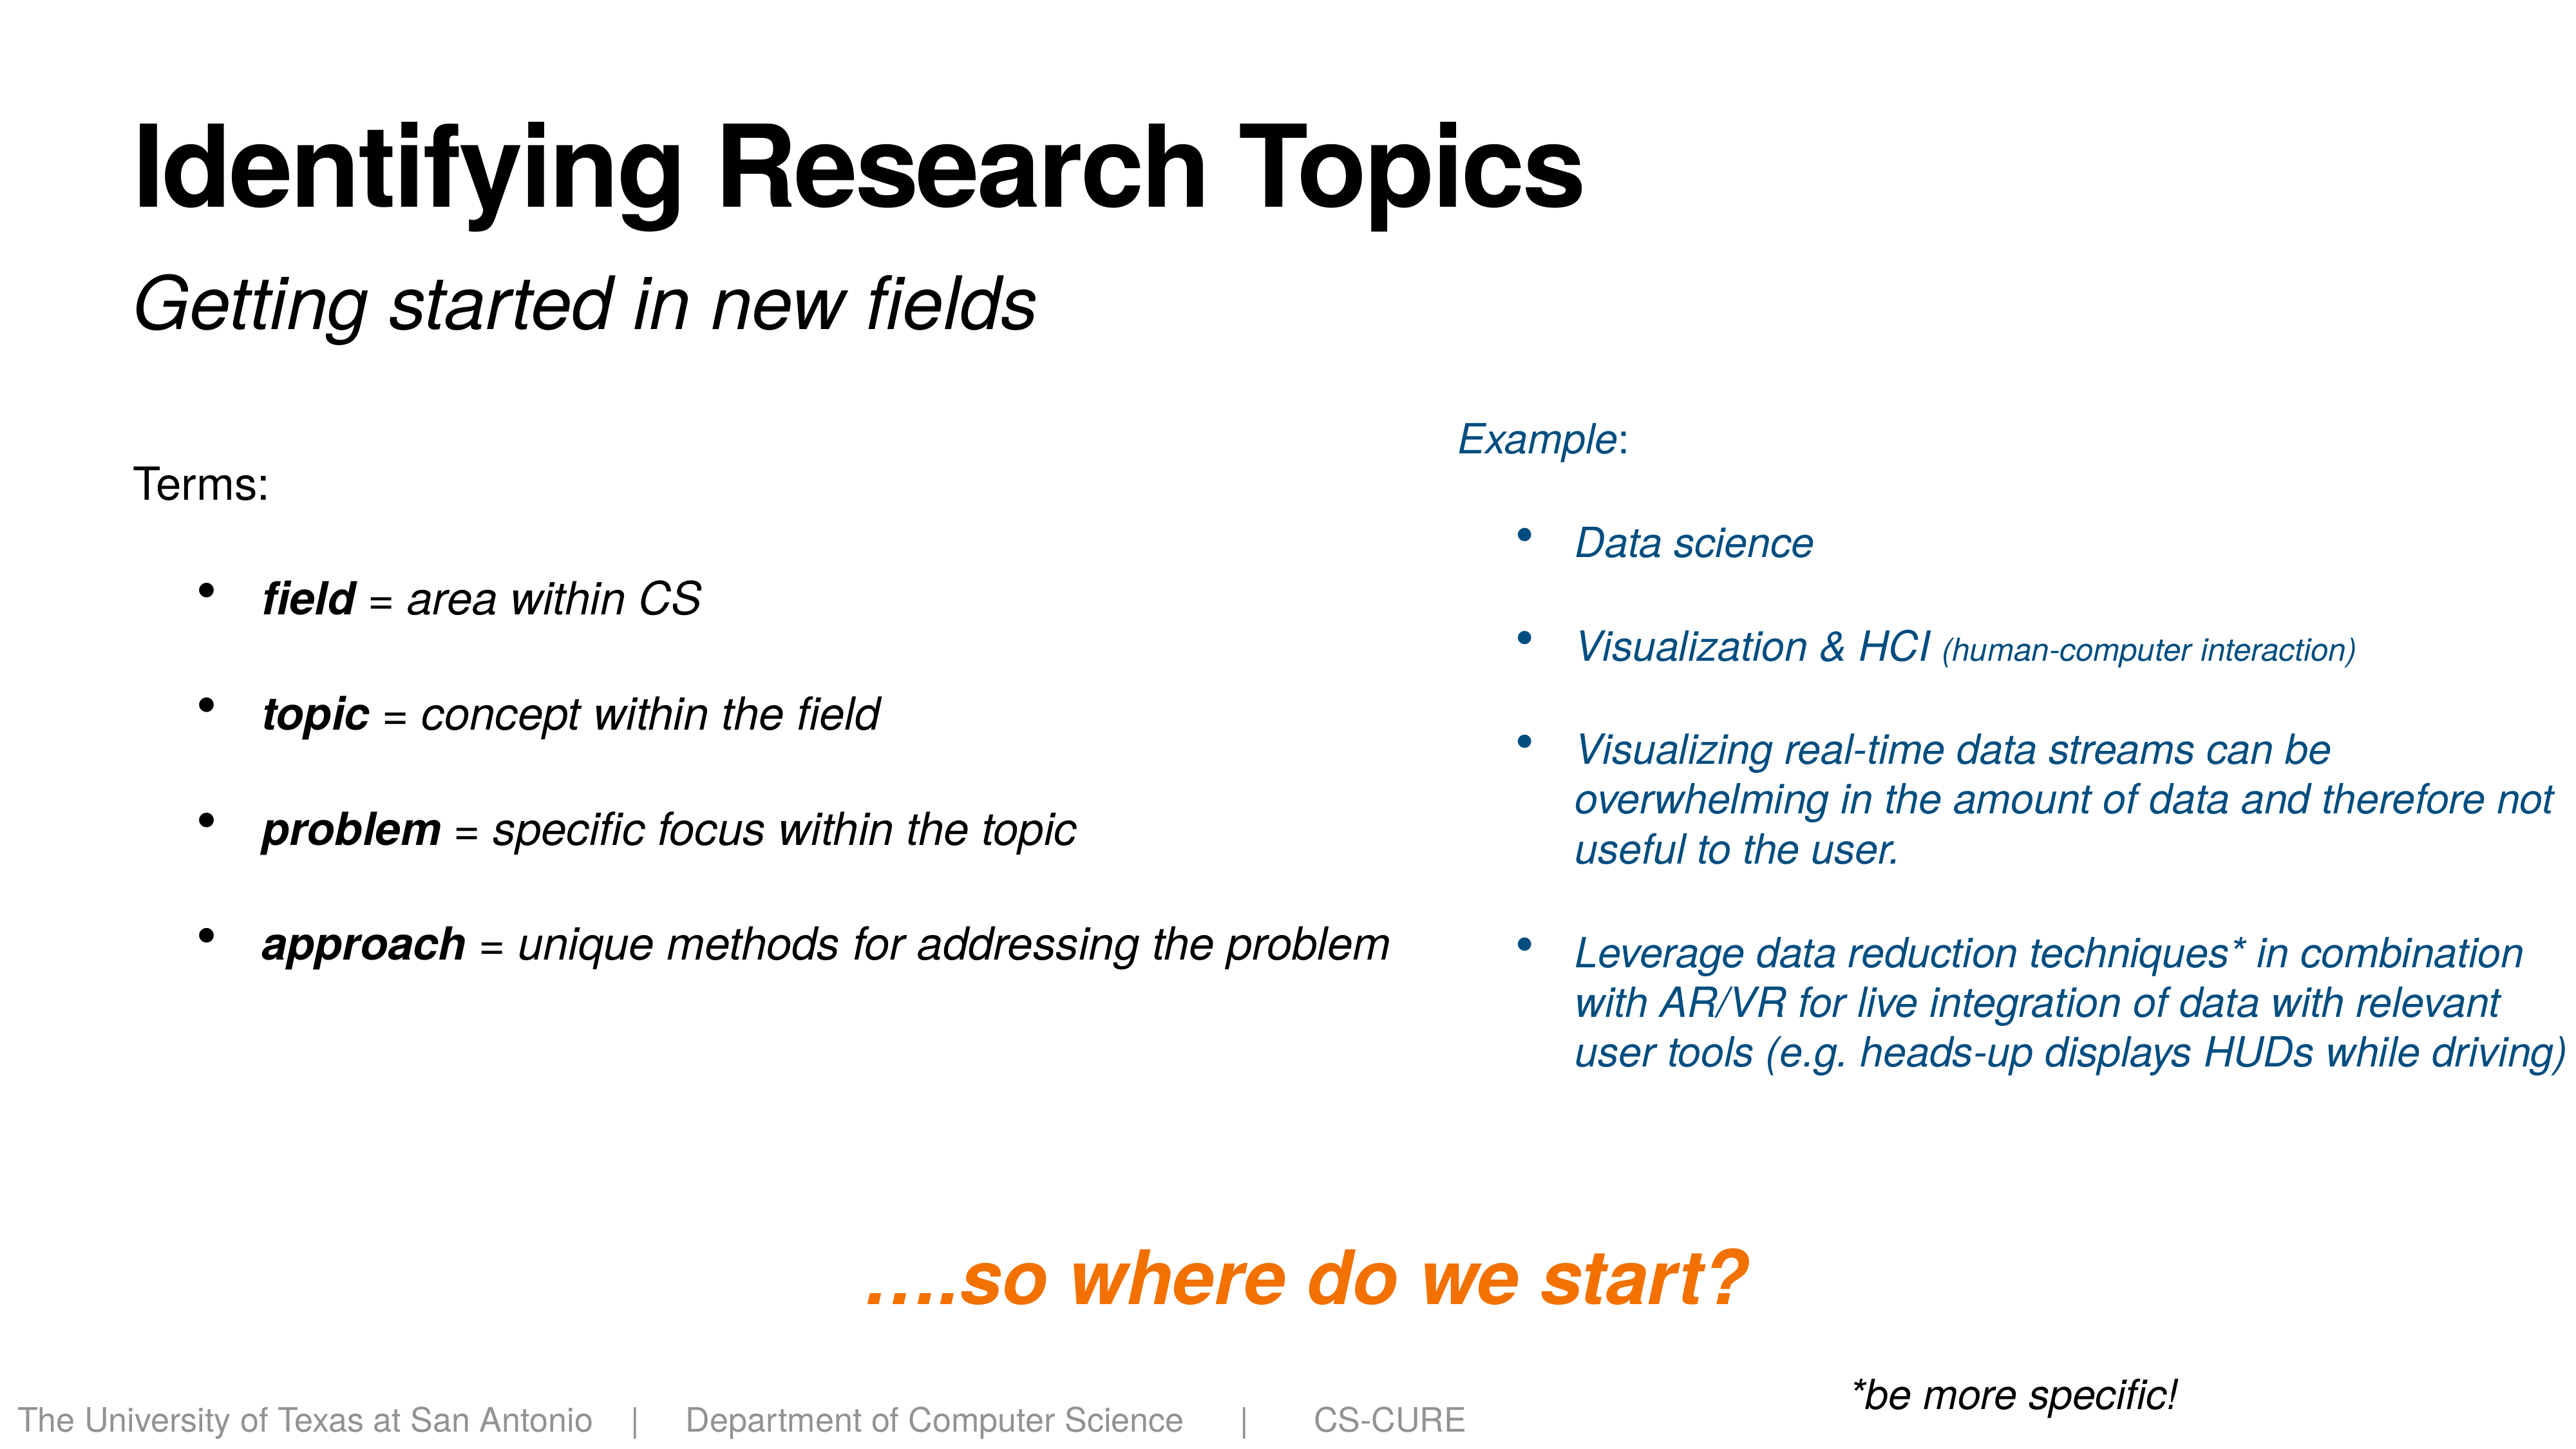

# Identifying Research Topics
Getting started in new fields
Example:
Data science
Visualization & HCI (human-computer interaction)
Visualizing real-time data streams can be overwhelming in the amount of data and therefore not useful to the user.
Leverage data reduction techniques* in combination with AR/VR for live integration of data with relevant user tools (e.g. heads-up displays HUDs while driving)
Terms:
field = area within CS
topic = concept within the field
problem = specific focus within the topic
approach = unique methods for addressing the problem
….so where do we start?
*be more specific!
6